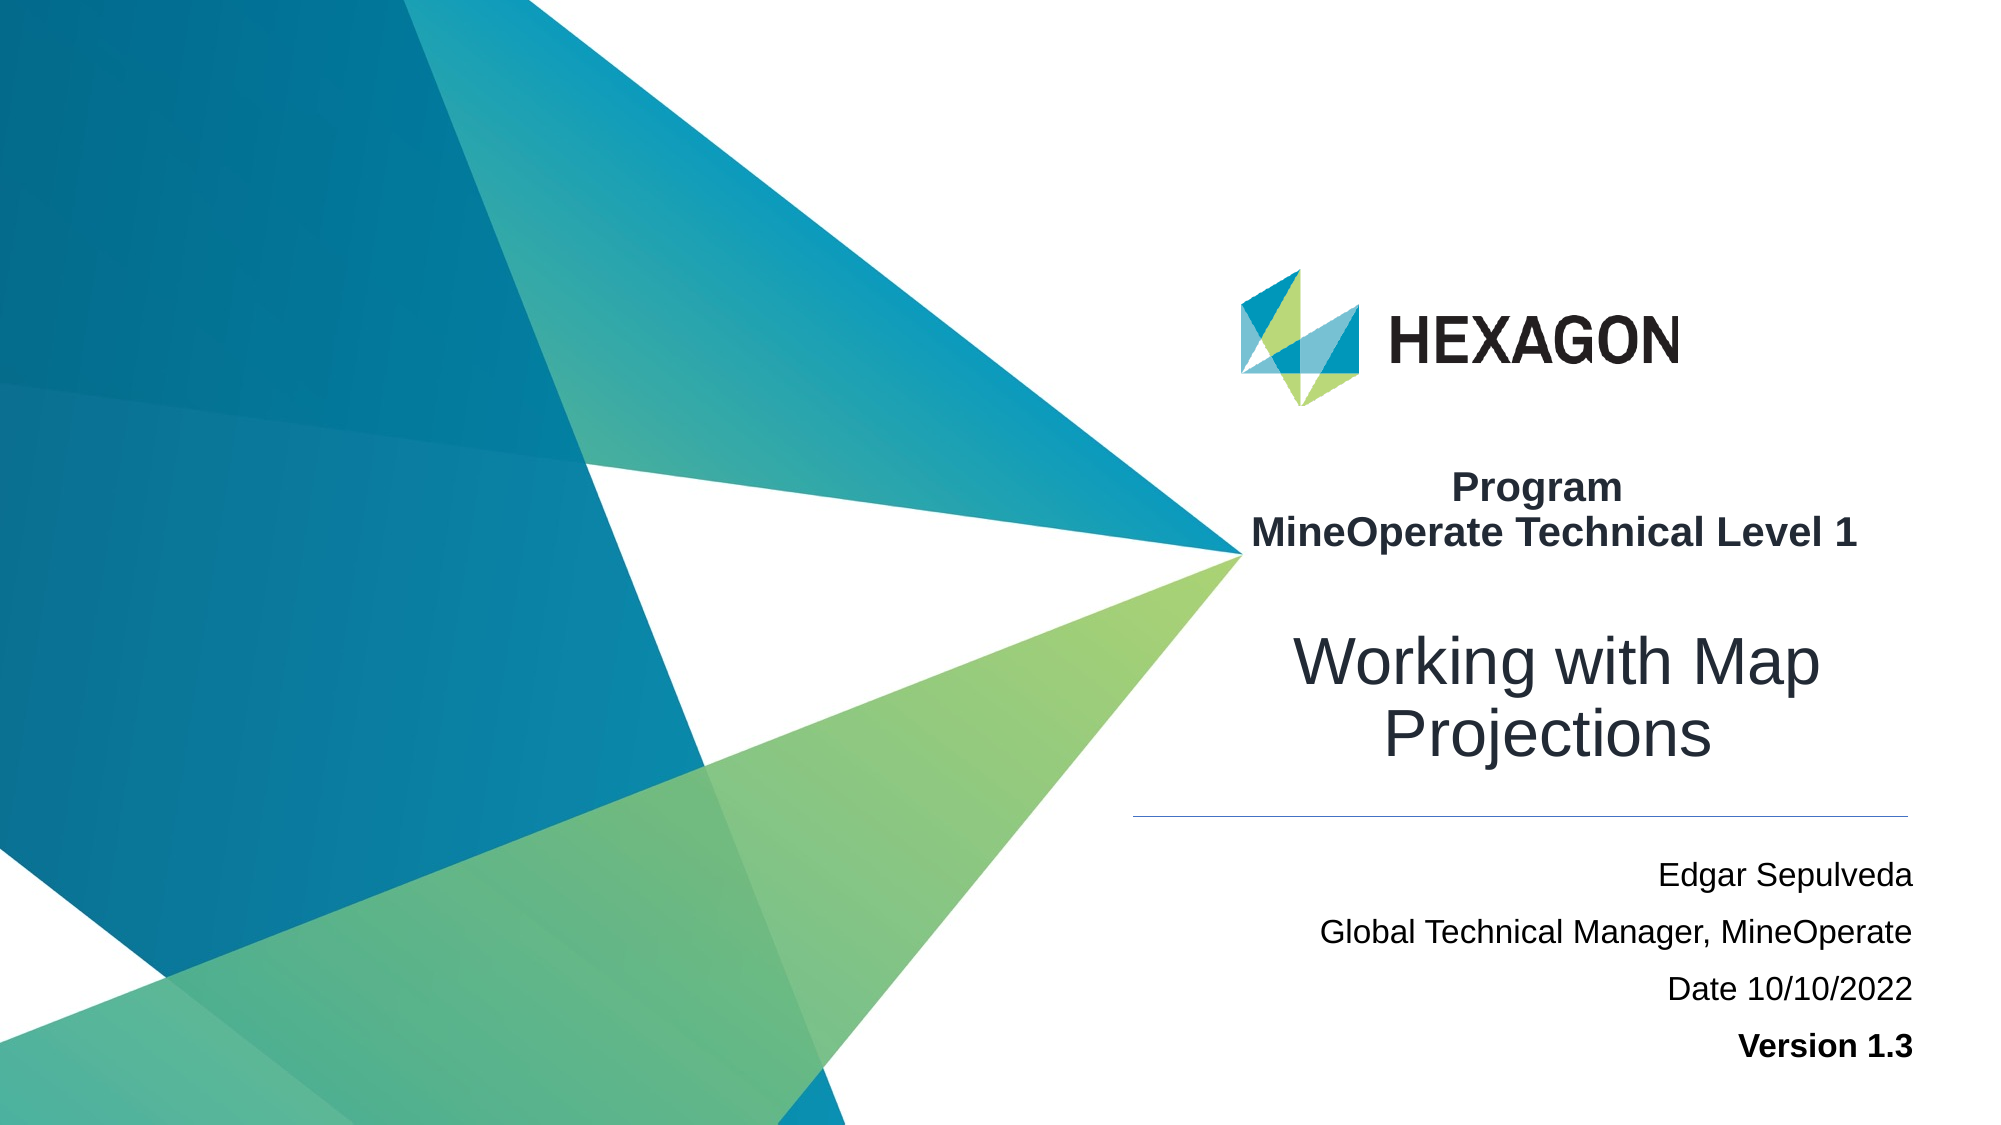

Program
  MineOperate Technical Level 1

 Working with Map Projections
Edgar Sepulveda
Global Technical Manager, MineOperate
Date 10/10/2022
Version 1.3